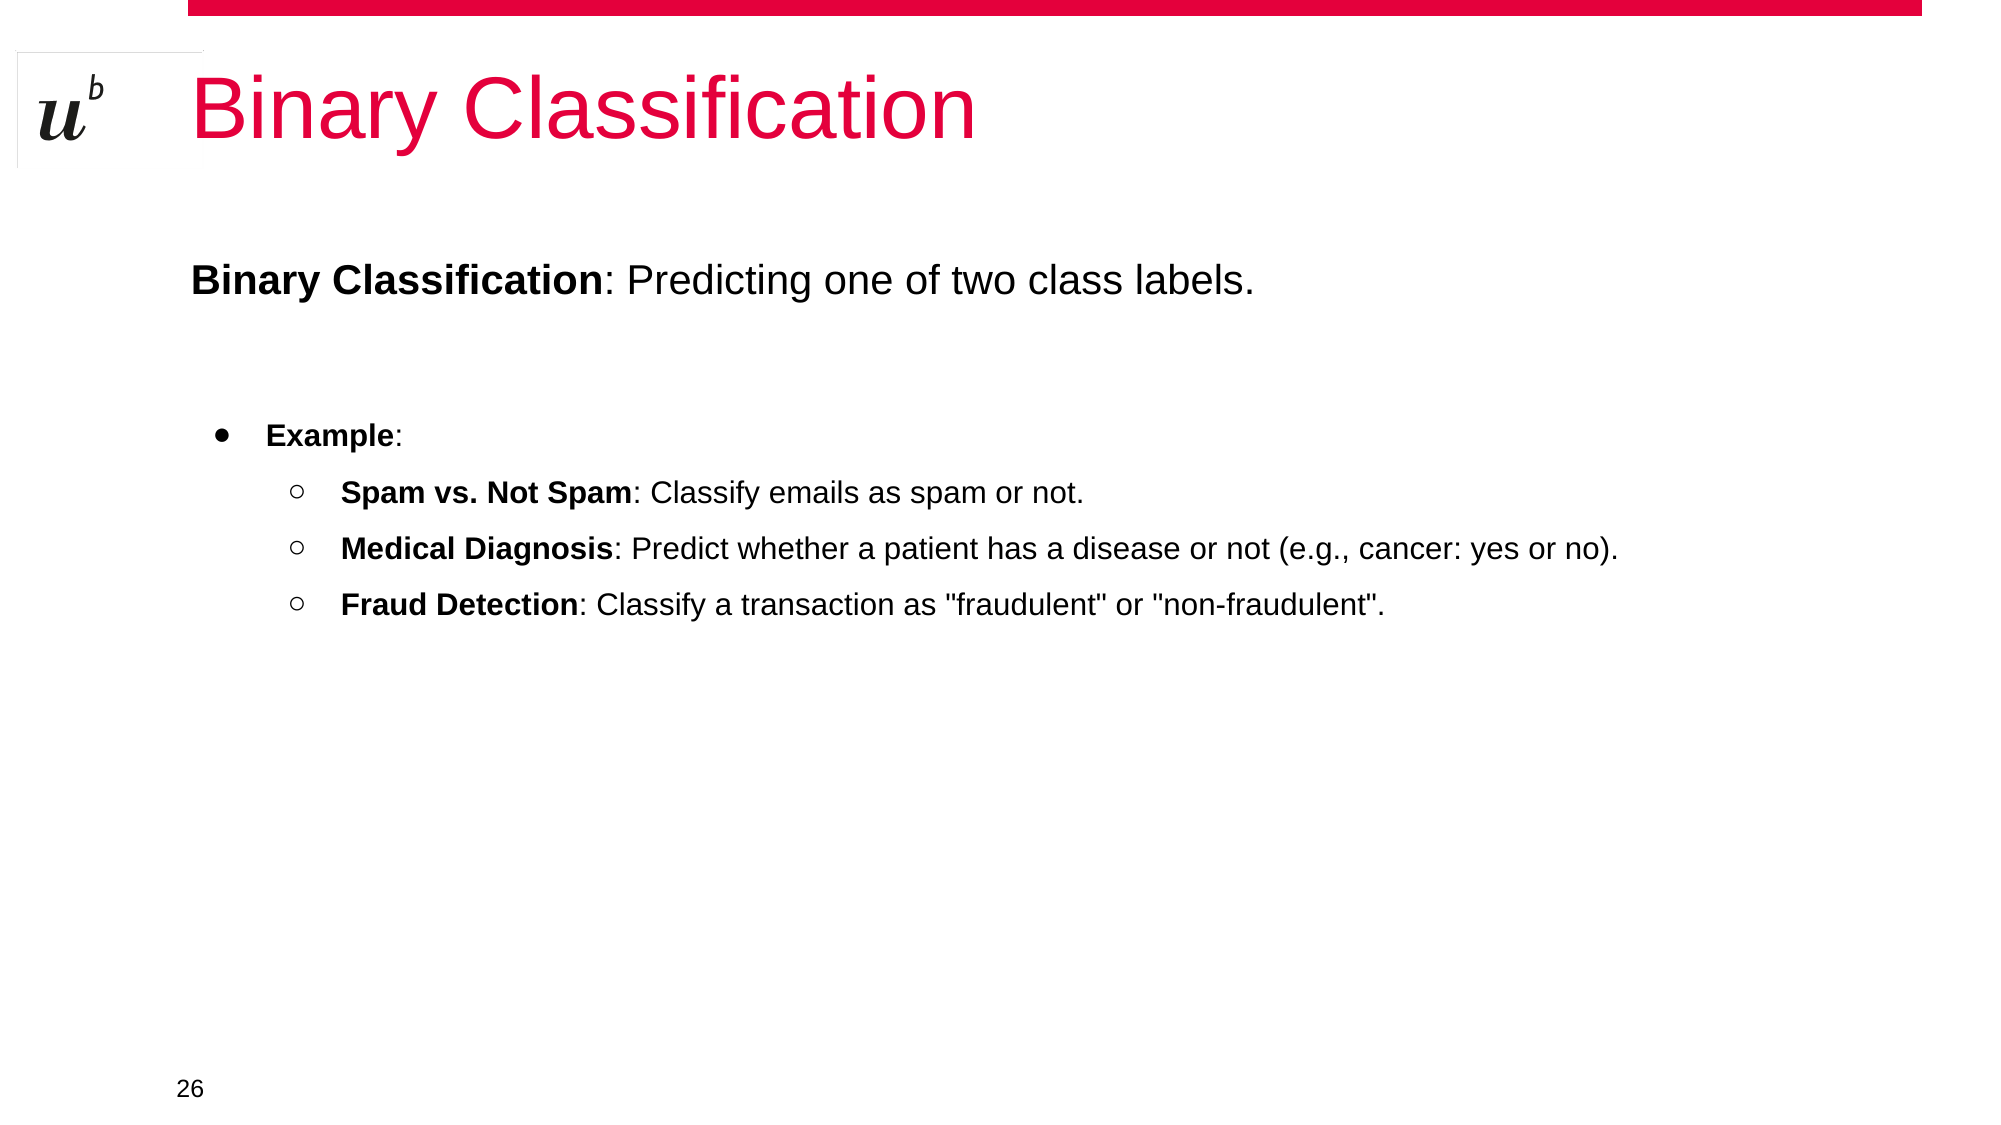

# Binary Classification

Binary Classification: Predicting one of two class labels.

Example:
Spam vs. Not Spam: Classify emails as spam or not.
Medical Diagnosis: Predict whether a patient has a disease or not (e.g., cancer: yes or no).
Fraud Detection: Classify a transaction as "fraudulent" or "non-fraudulent".

26